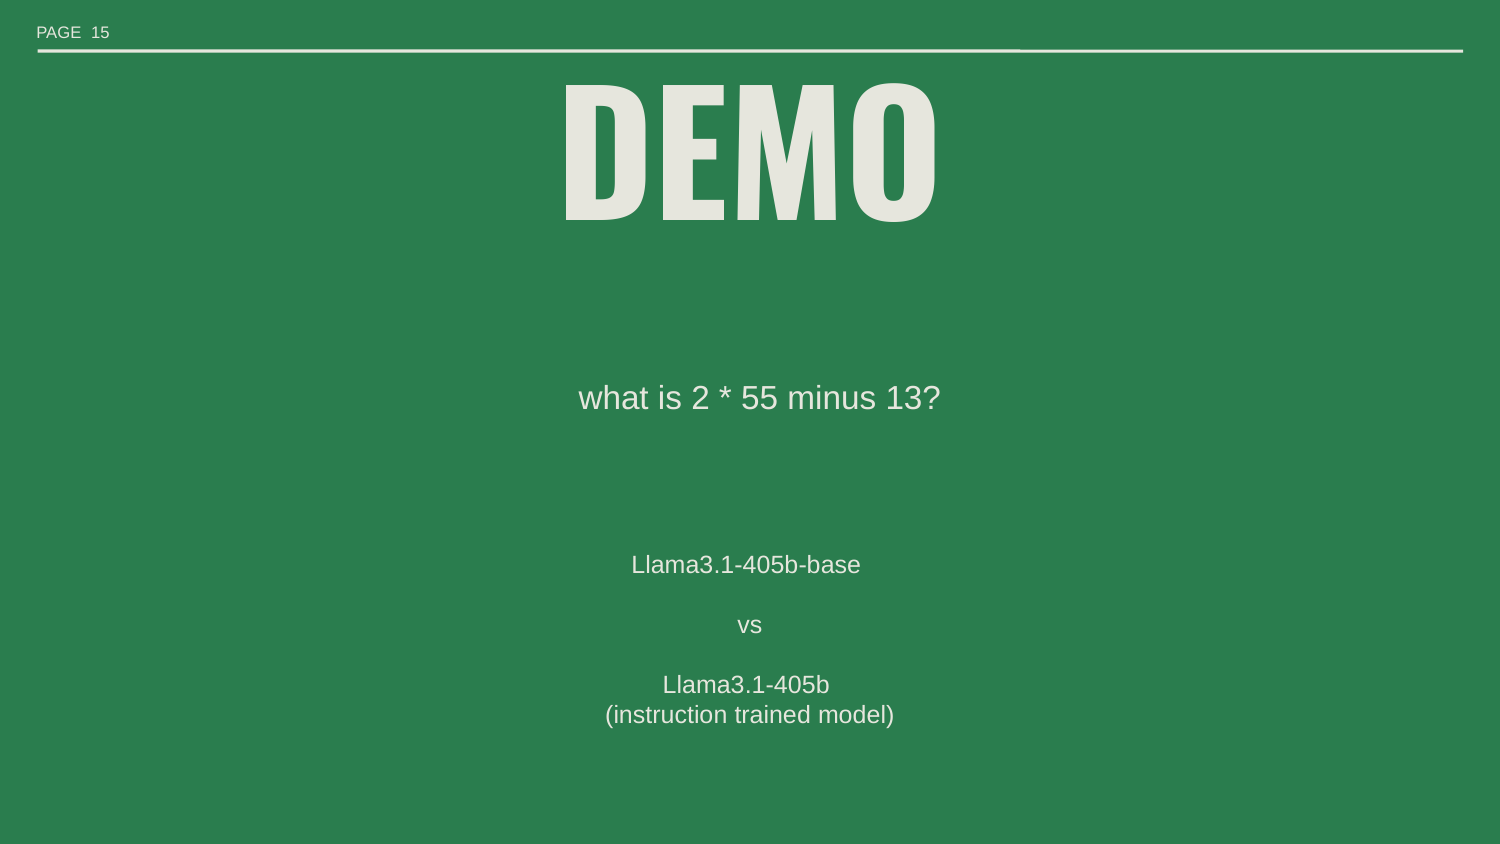

# DEMO
what is 2 * 55 minus 13?
Llama3.1-405b-base
vs
Llama3.1-405b
(instruction trained model)